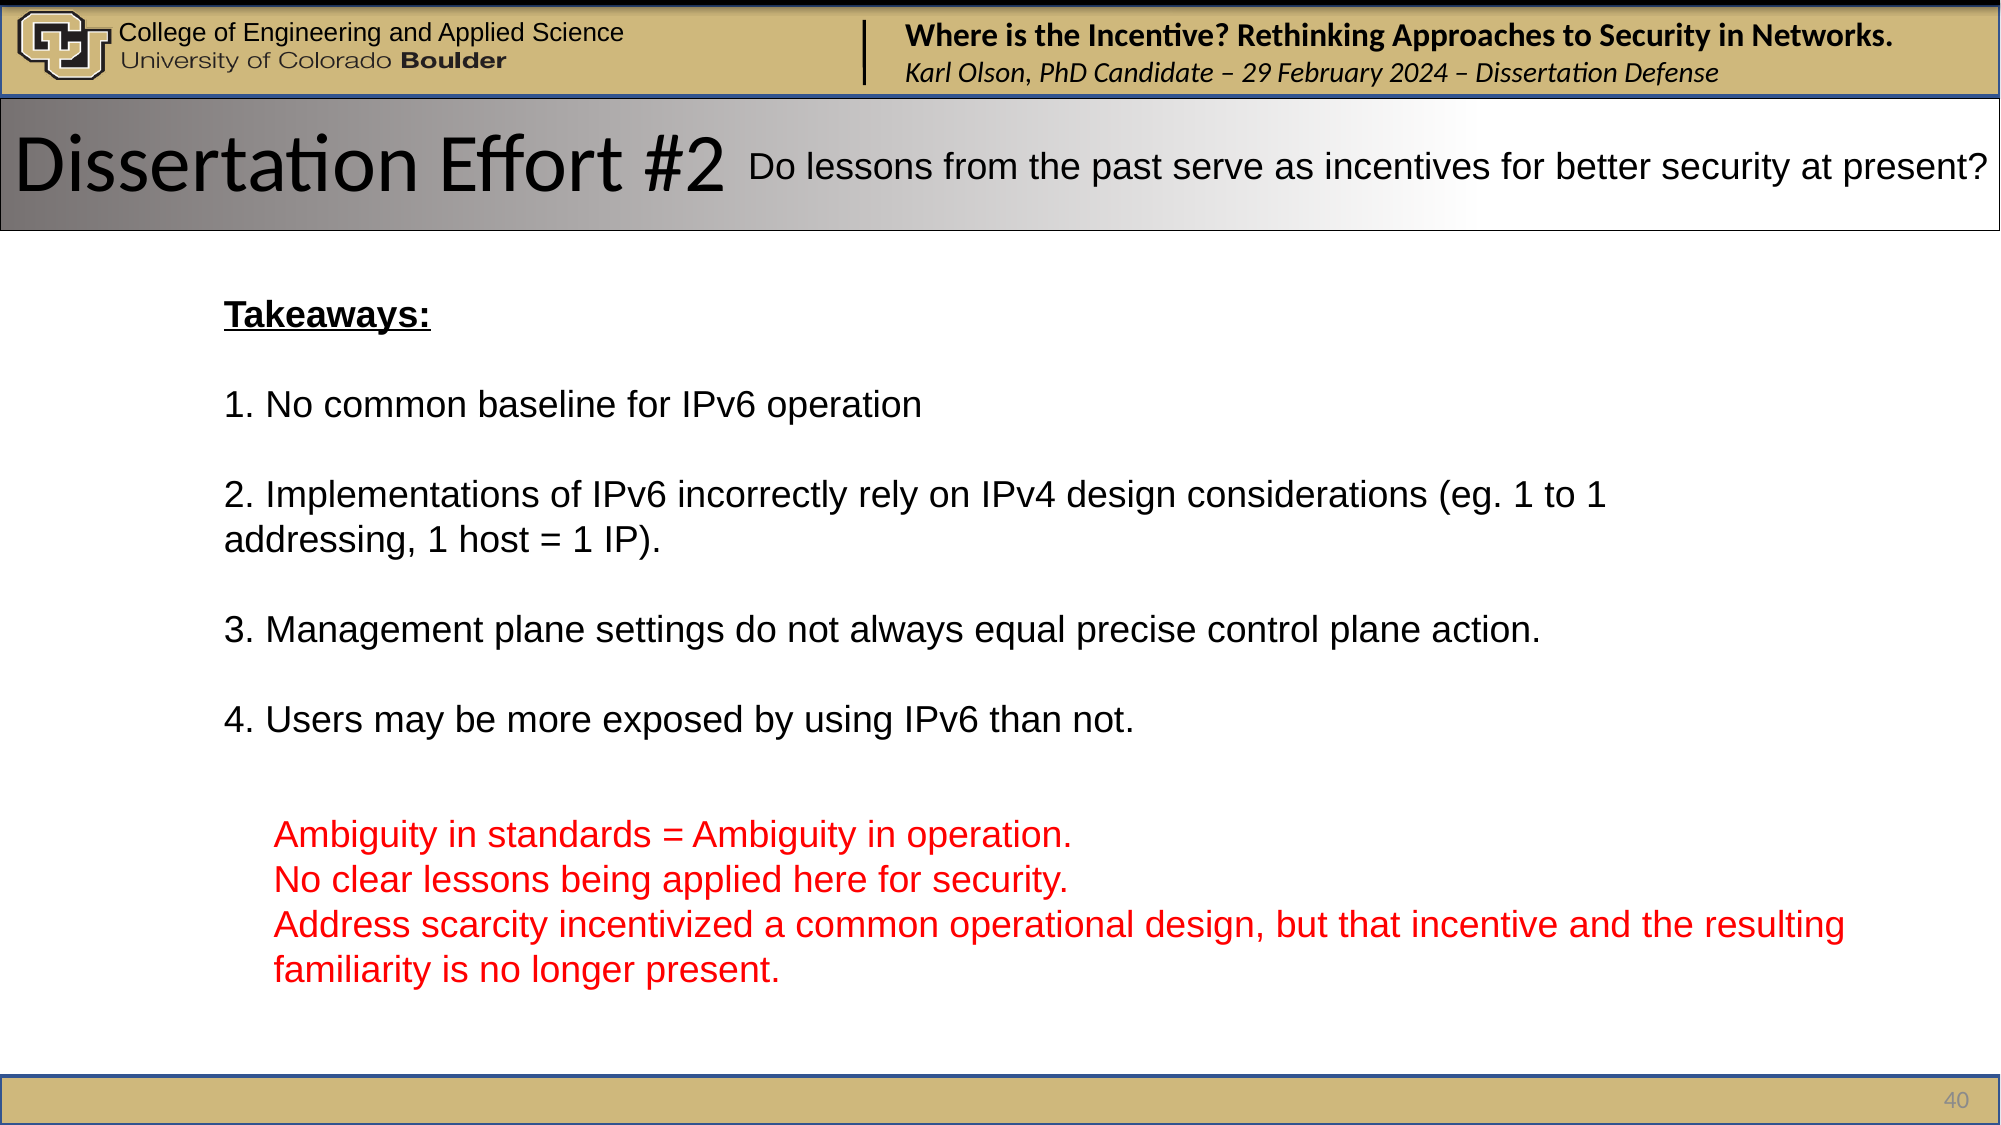

Dissertation Effort #2
Do lessons from the past serve as incentives for better security at present?
Takeaways:

1. No common baseline for IPv6 operation

2. Implementations of IPv6 incorrectly rely on IPv4 design considerations (eg. 1 to 1 addressing, 1 host = 1 IP).

3. Management plane settings do not always equal precise control plane action.

4. Users may be more exposed by using IPv6 than not.

Ambiguity in standards = Ambiguity in operation.
No clear lessons being applied here for security.
Address scarcity incentivized a common operational design, but that incentive and the resulting familiarity is no longer present.